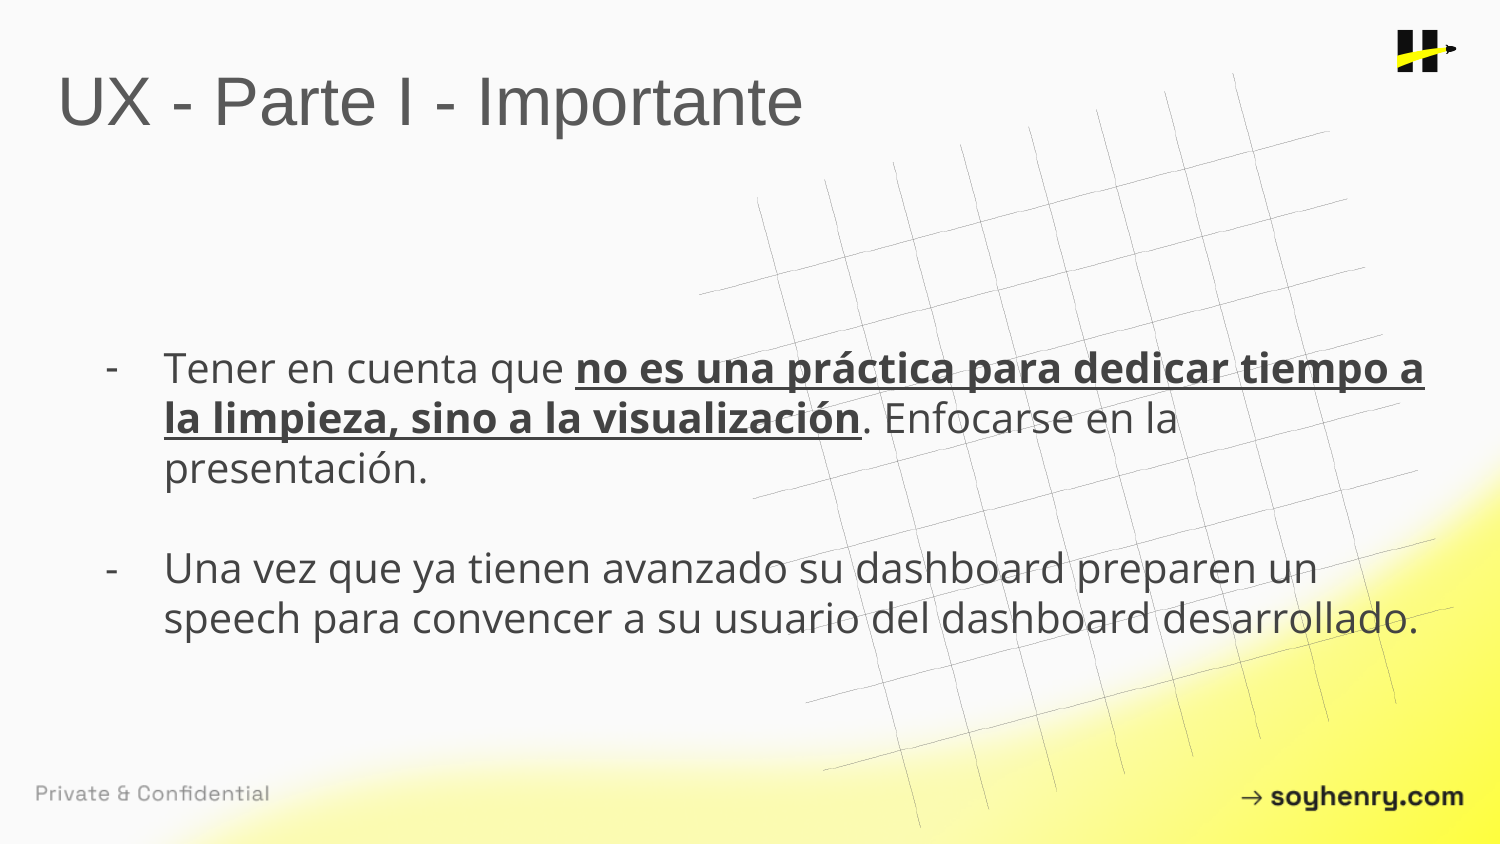

UX - Parte I - Importante

Tener en cuenta que no es una práctica para dedicar tiempo a la limpieza, sino a la visualización. Enfocarse en la presentación.
Una vez que ya tienen avanzado su dashboard preparen un speech para convencer a su usuario del dashboard desarrollado.